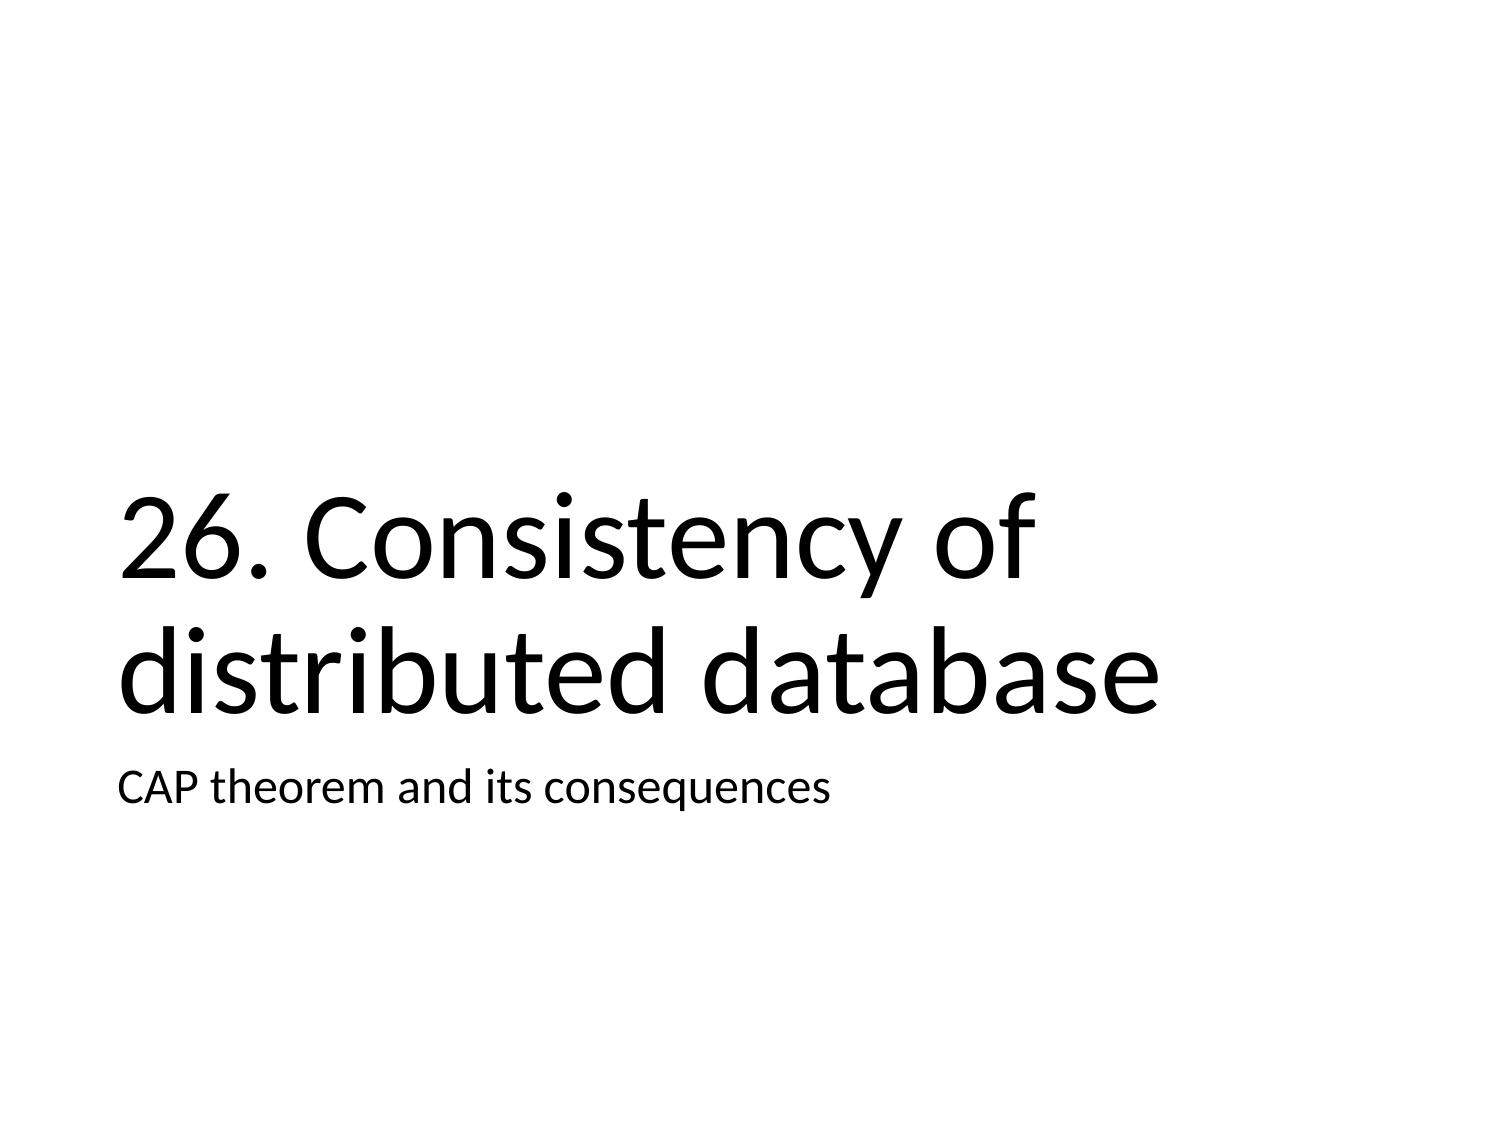

# 26. Consistency of distributed database
CAP theorem and its consequences